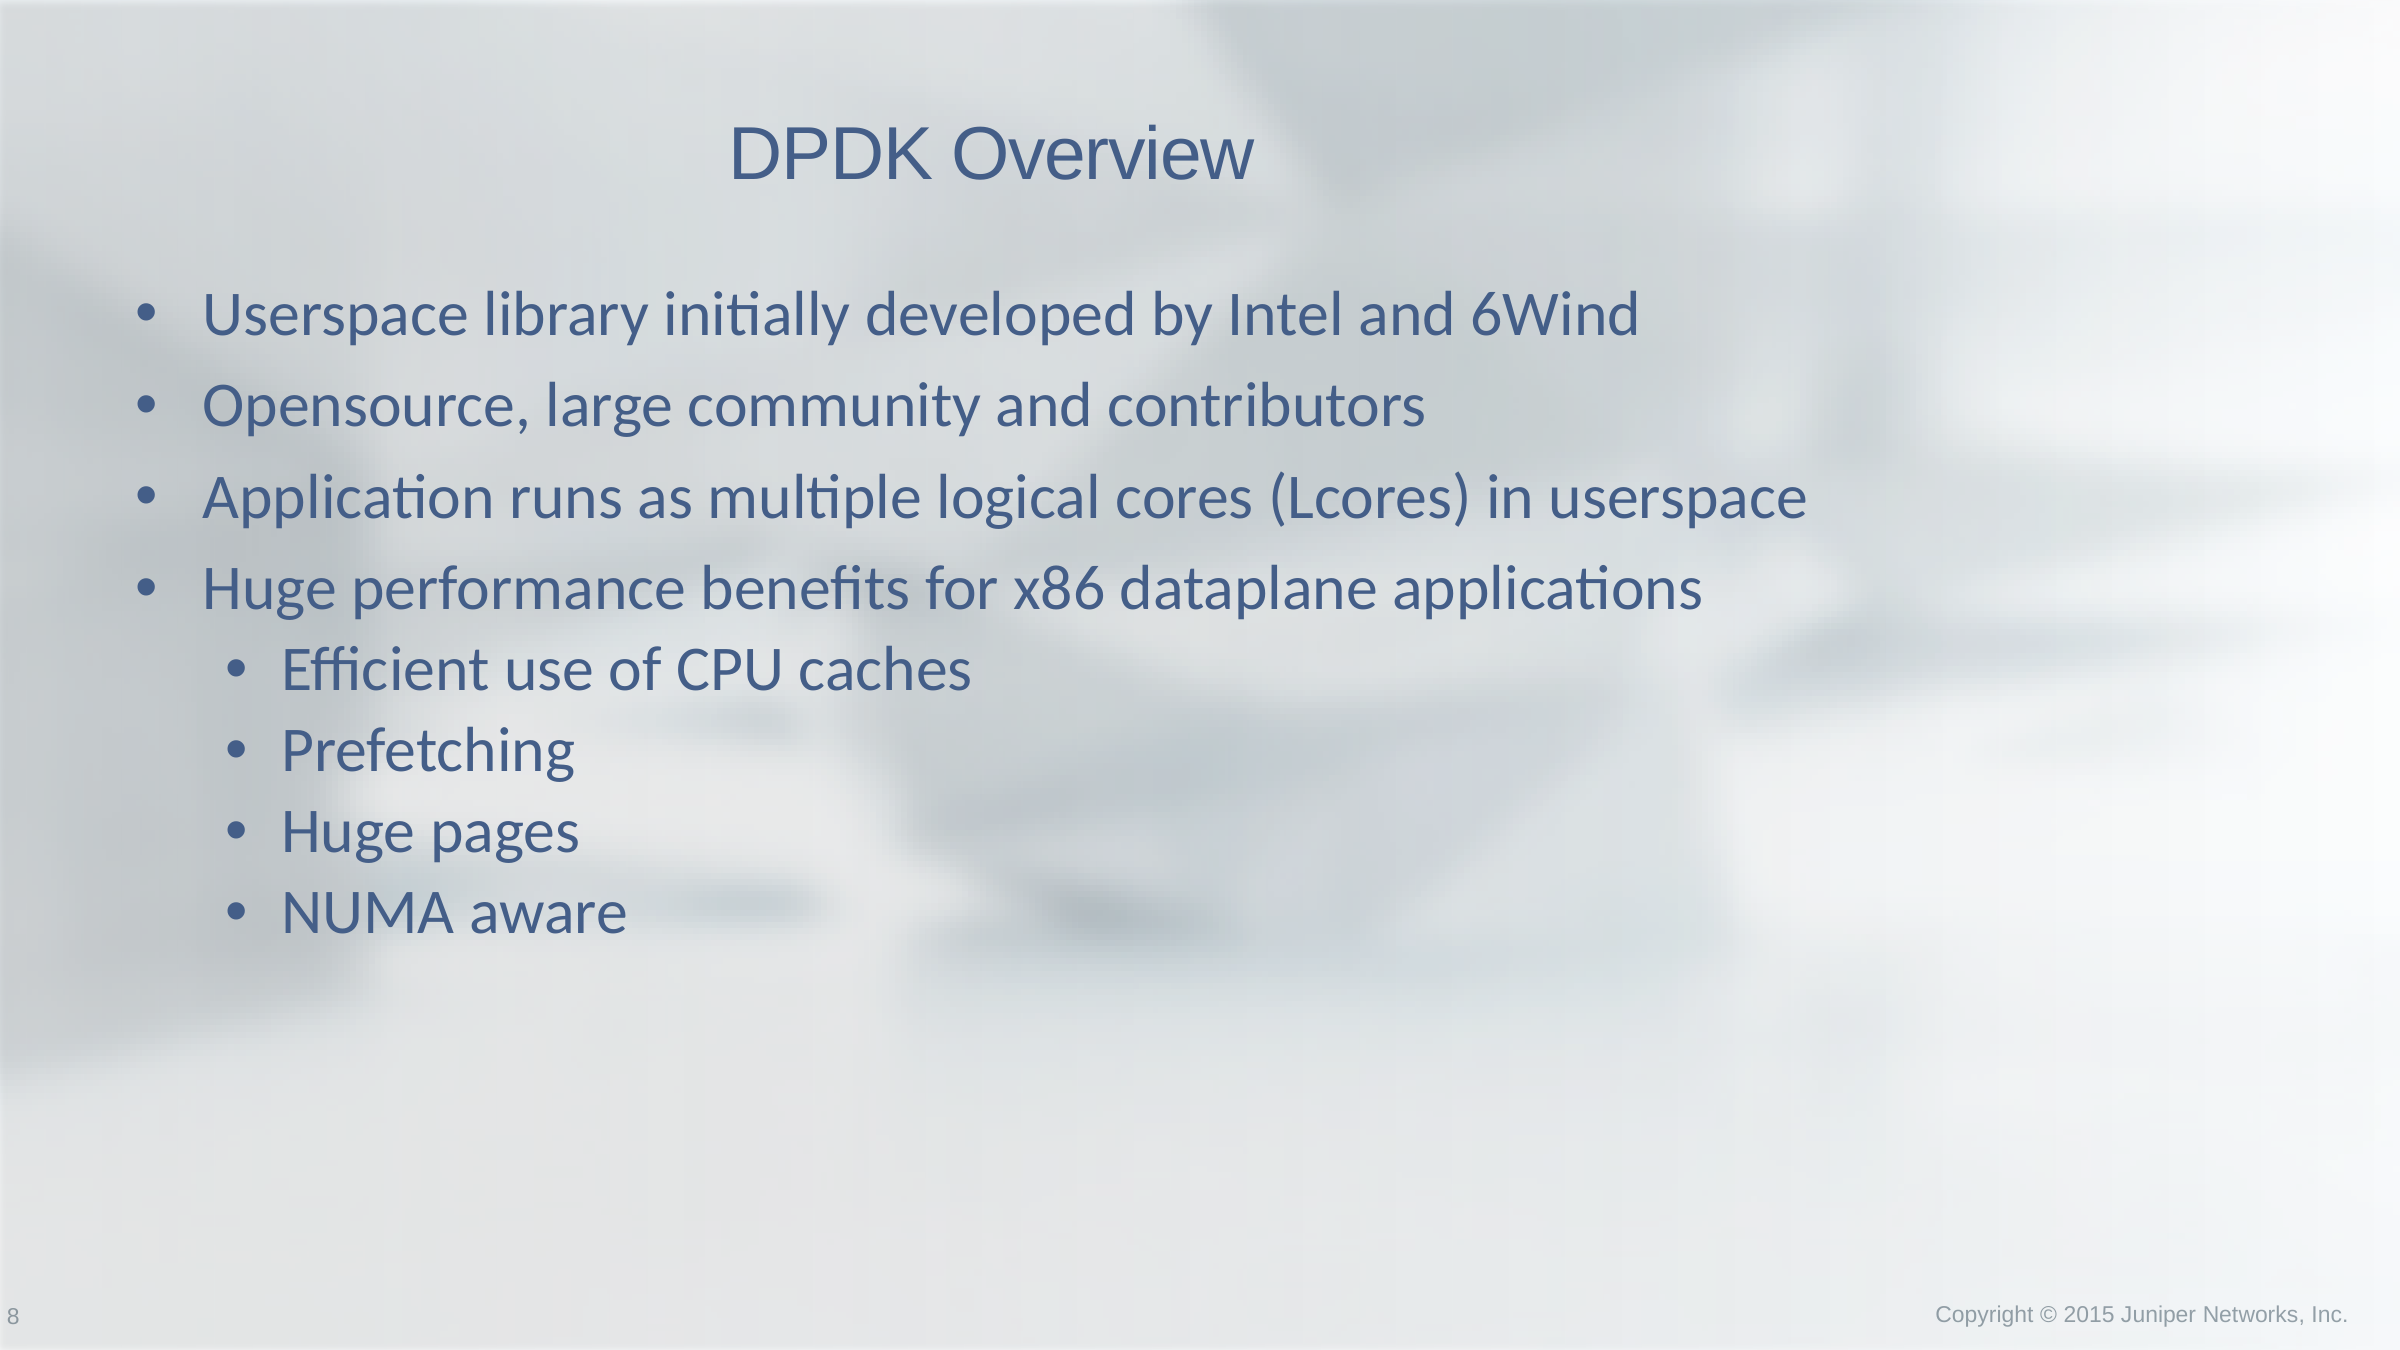

# DPDK Overview
Userspace library initially developed by Intel and 6Wind
Opensource, large community and contributors
Application runs as multiple logical cores (Lcores) in userspace
Huge performance benefits for x86 dataplane applications
Efficient use of CPU caches
Prefetching
Huge pages
NUMA aware